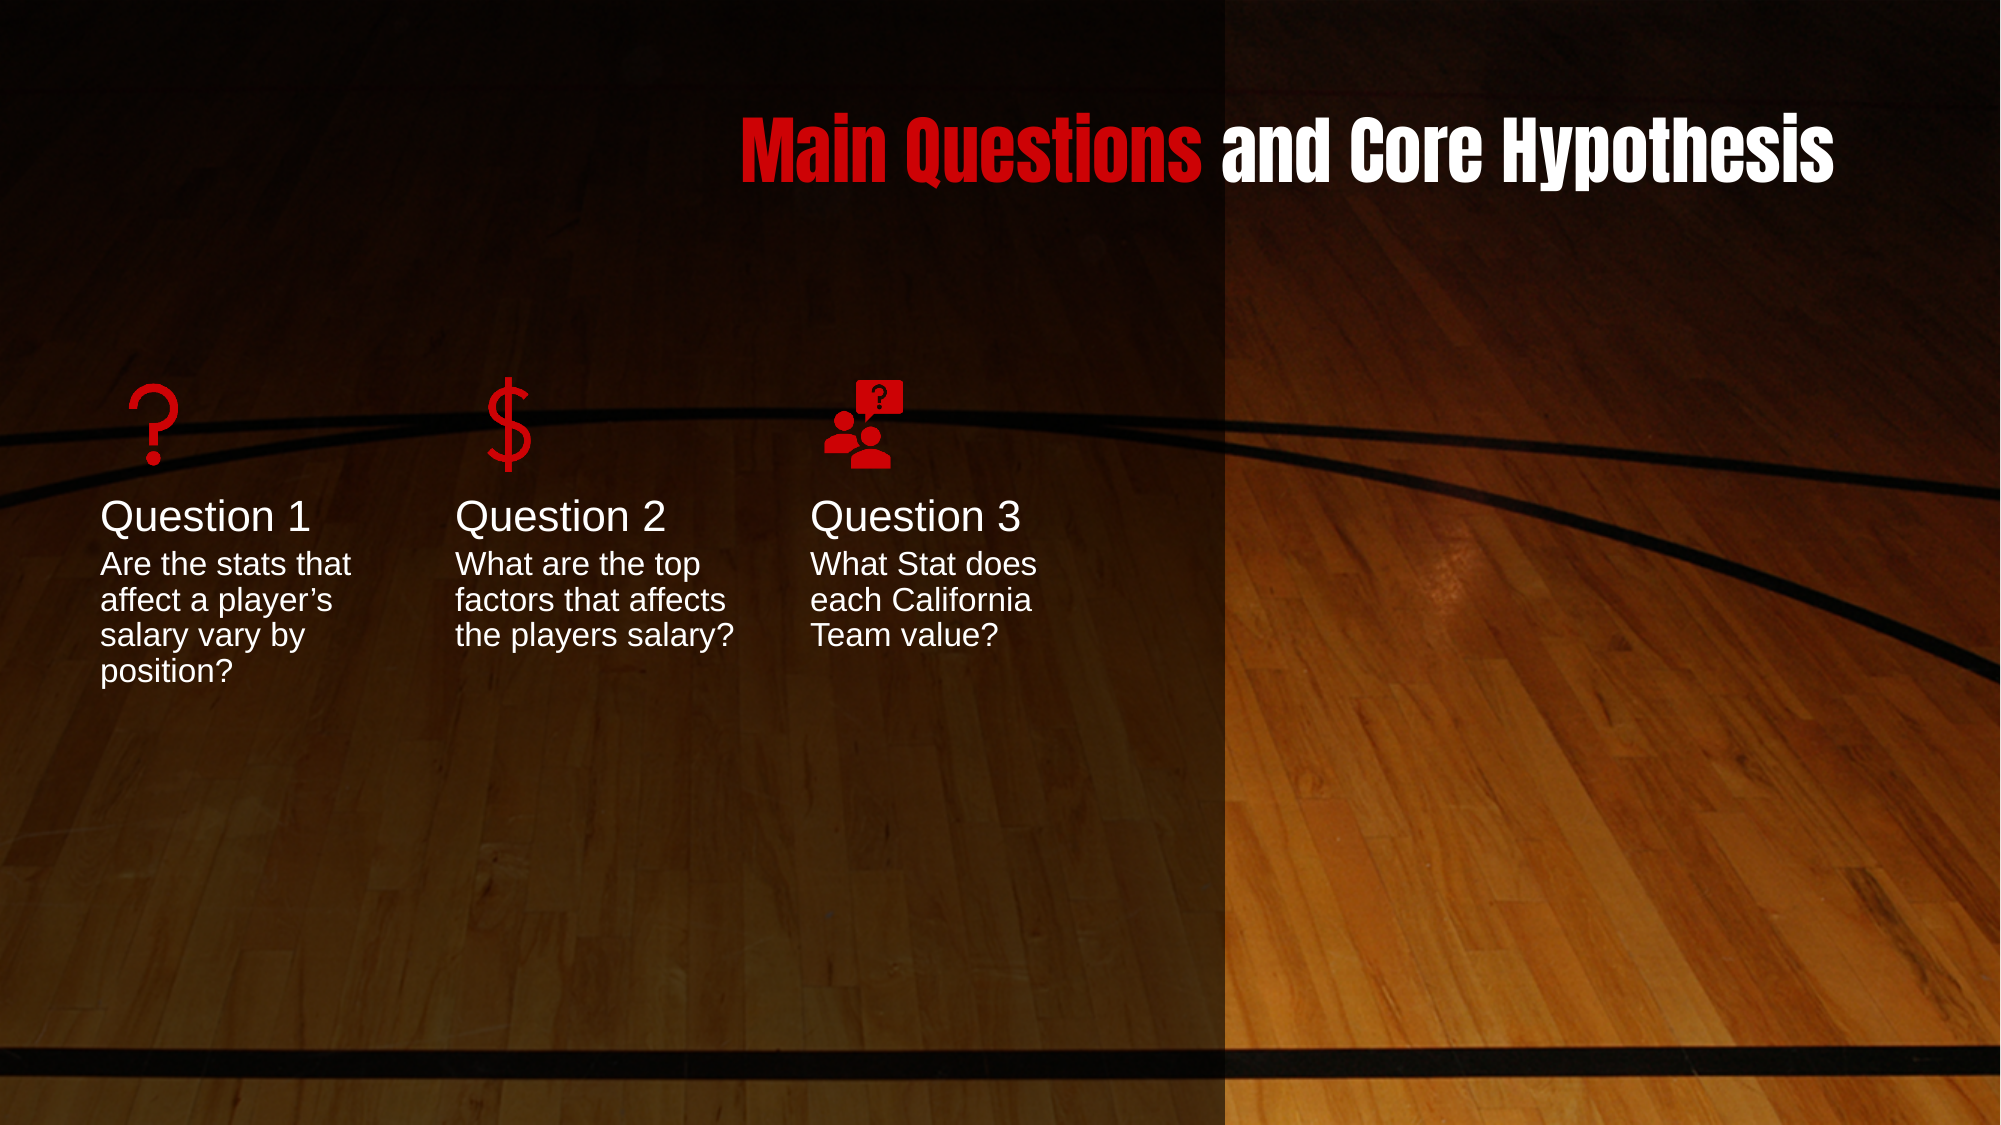

# Main Questions and Core Hypothesis
Question 1
Are the stats that affect a player’s salary vary by position?
Question 2
What are the top factors that affects the players salary?
Question 3
What Stat does each California Team value?